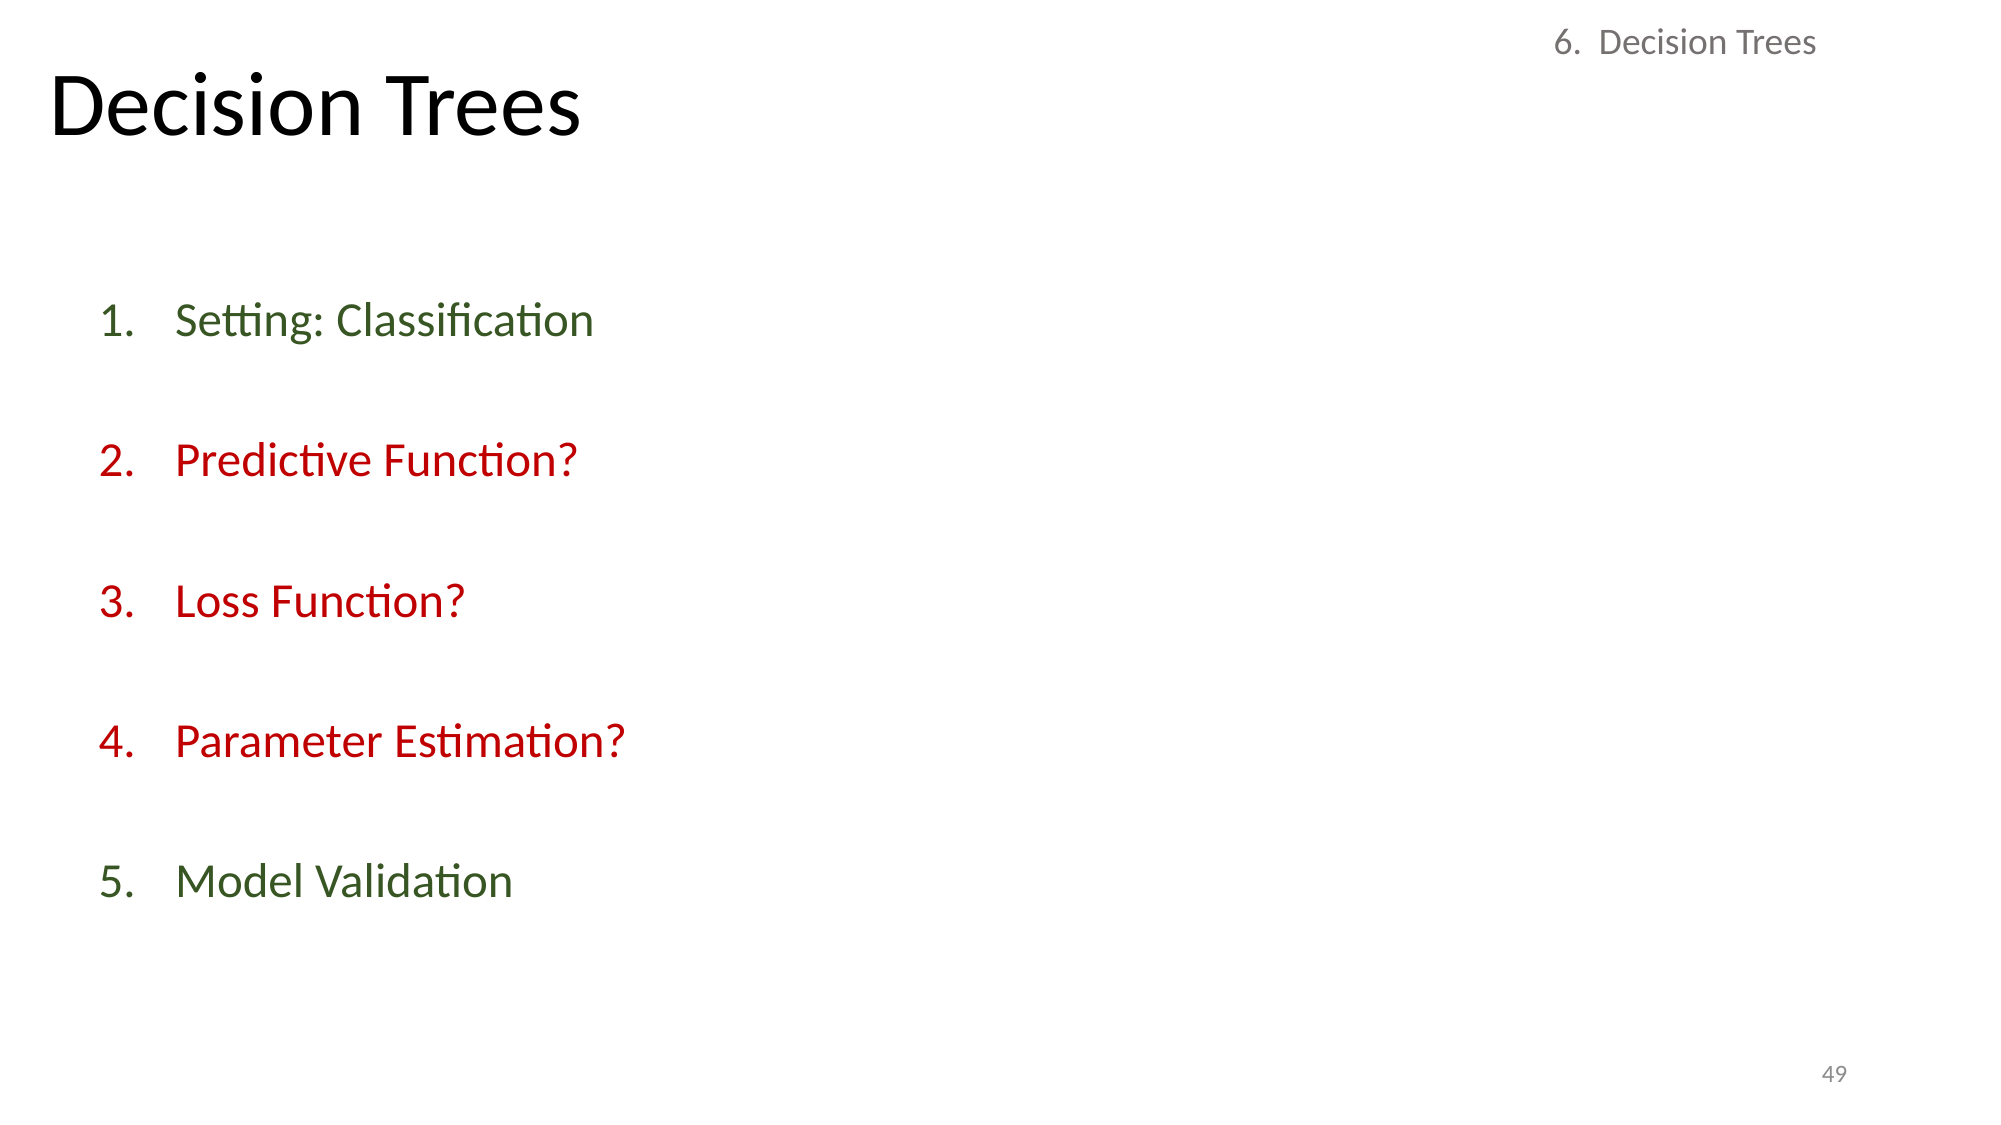

# Decision Trees
6.  Decision Trees

Setting: Classification

Predictive Function?

Loss Function?

Parameter Estimation?

Model Validation
49